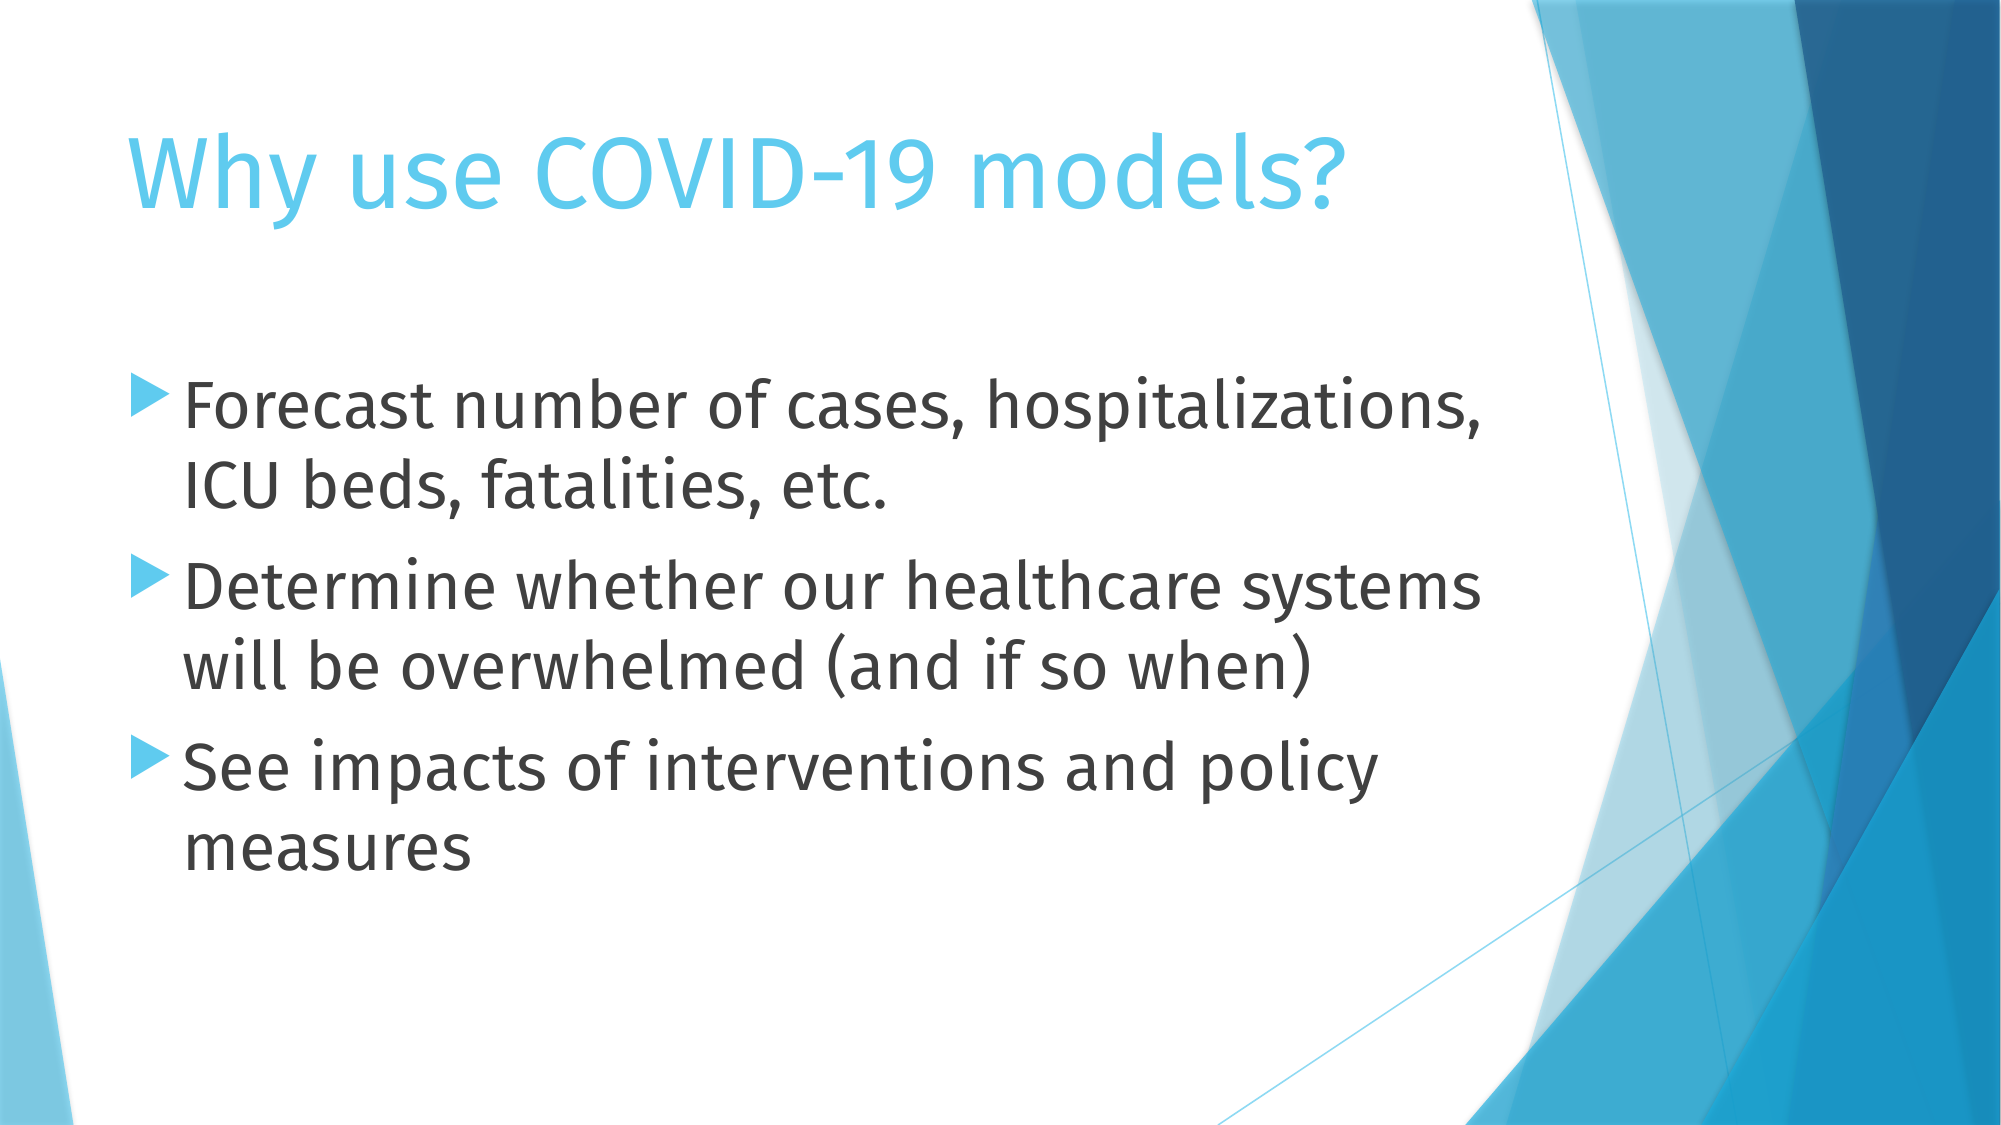

# Why use COVID-19 models?
Forecast number of cases, hospitalizations, ICU beds, fatalities, etc.
Determine whether our healthcare systems will be overwhelmed (and if so when)
See impacts of interventions and policy measures